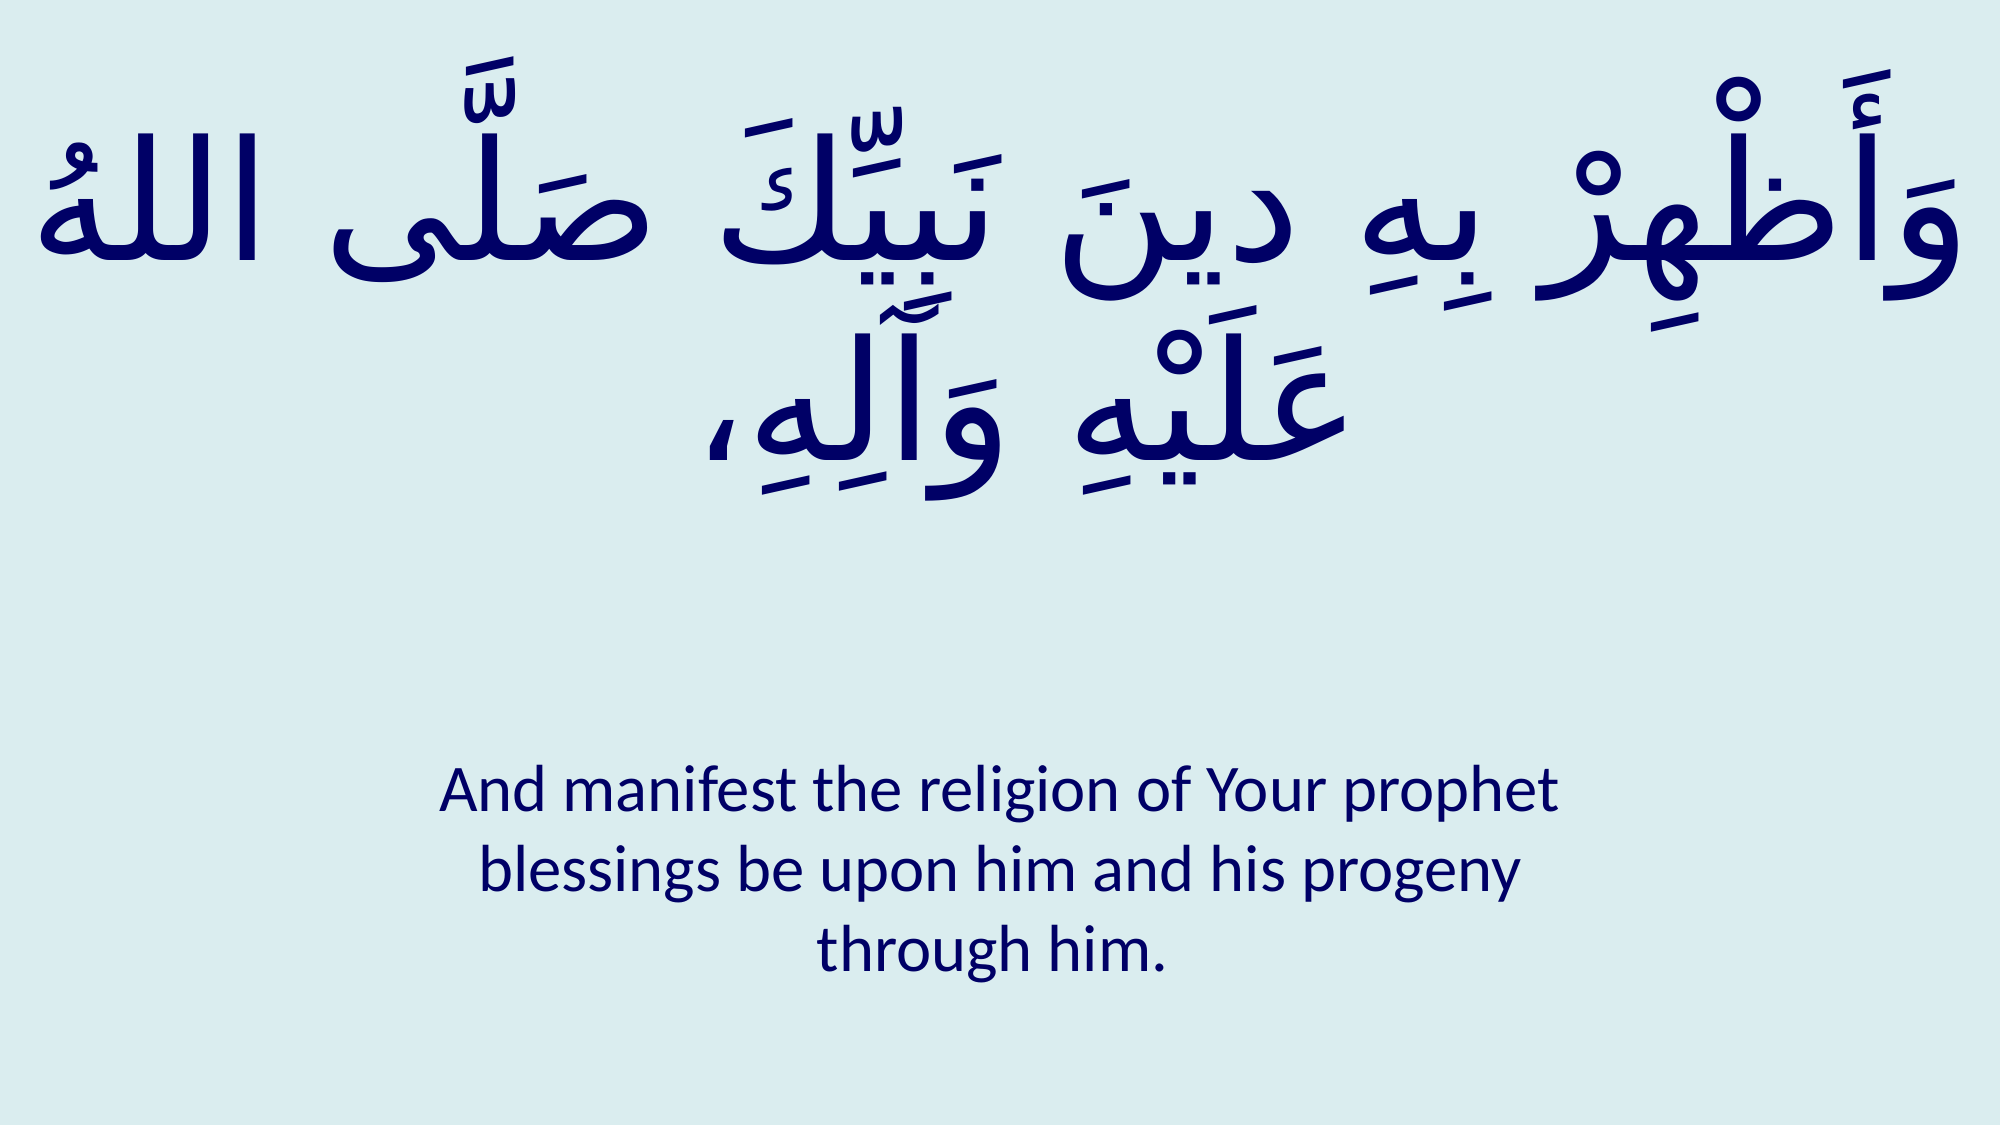

# وَأَظْهِرْ بِهِ دينَ نَبِيِّكَ صَلَّى اللهُ عَلَيْهِ وَآلِهِ،
And manifest the religion of Your prophet blessings be upon him and his progeny through him.